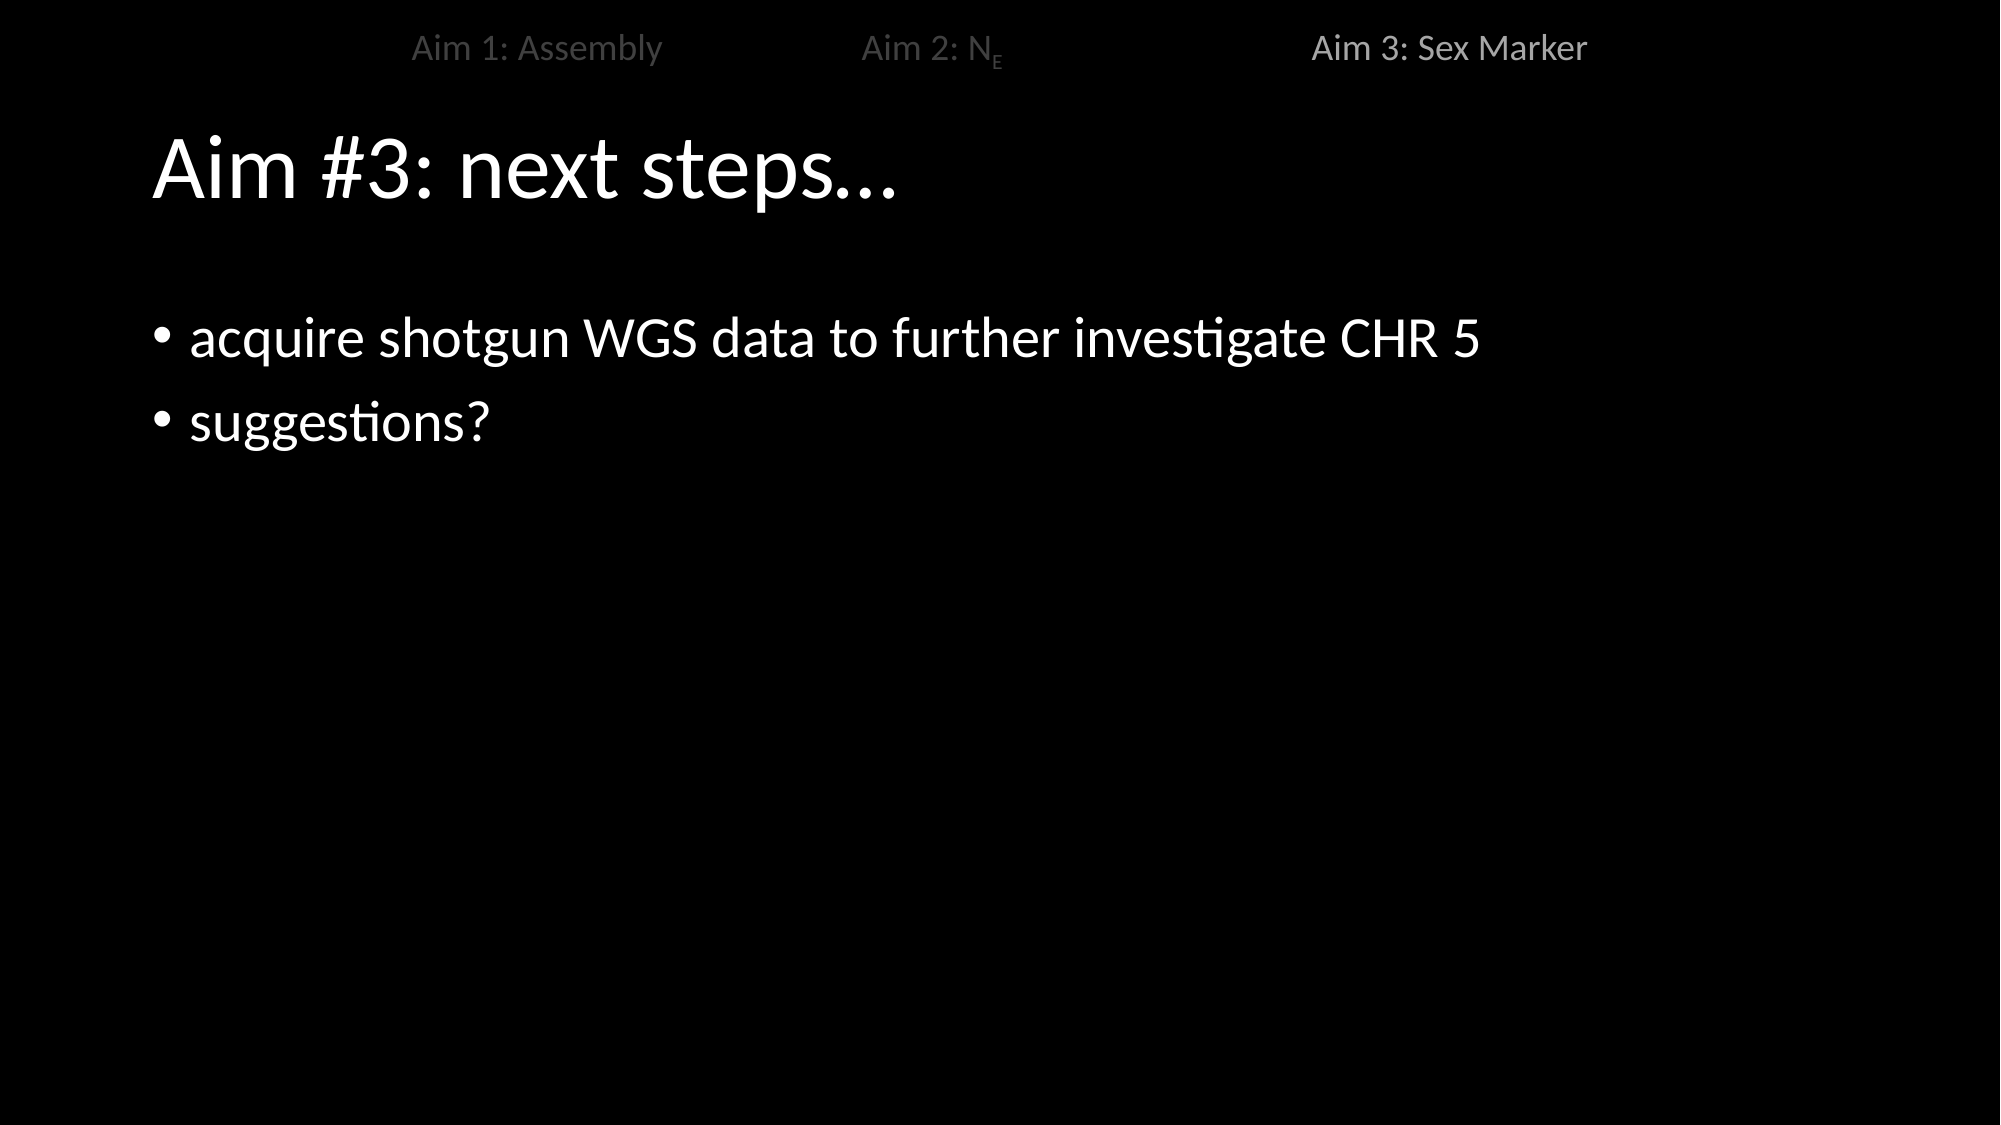

Aim 1: Assembly		Aim 2: NE			Aim 3: Sex Marker
# Aim #3: next steps…
acquire shotgun WGS data to further investigate CHR 5
suggestions?